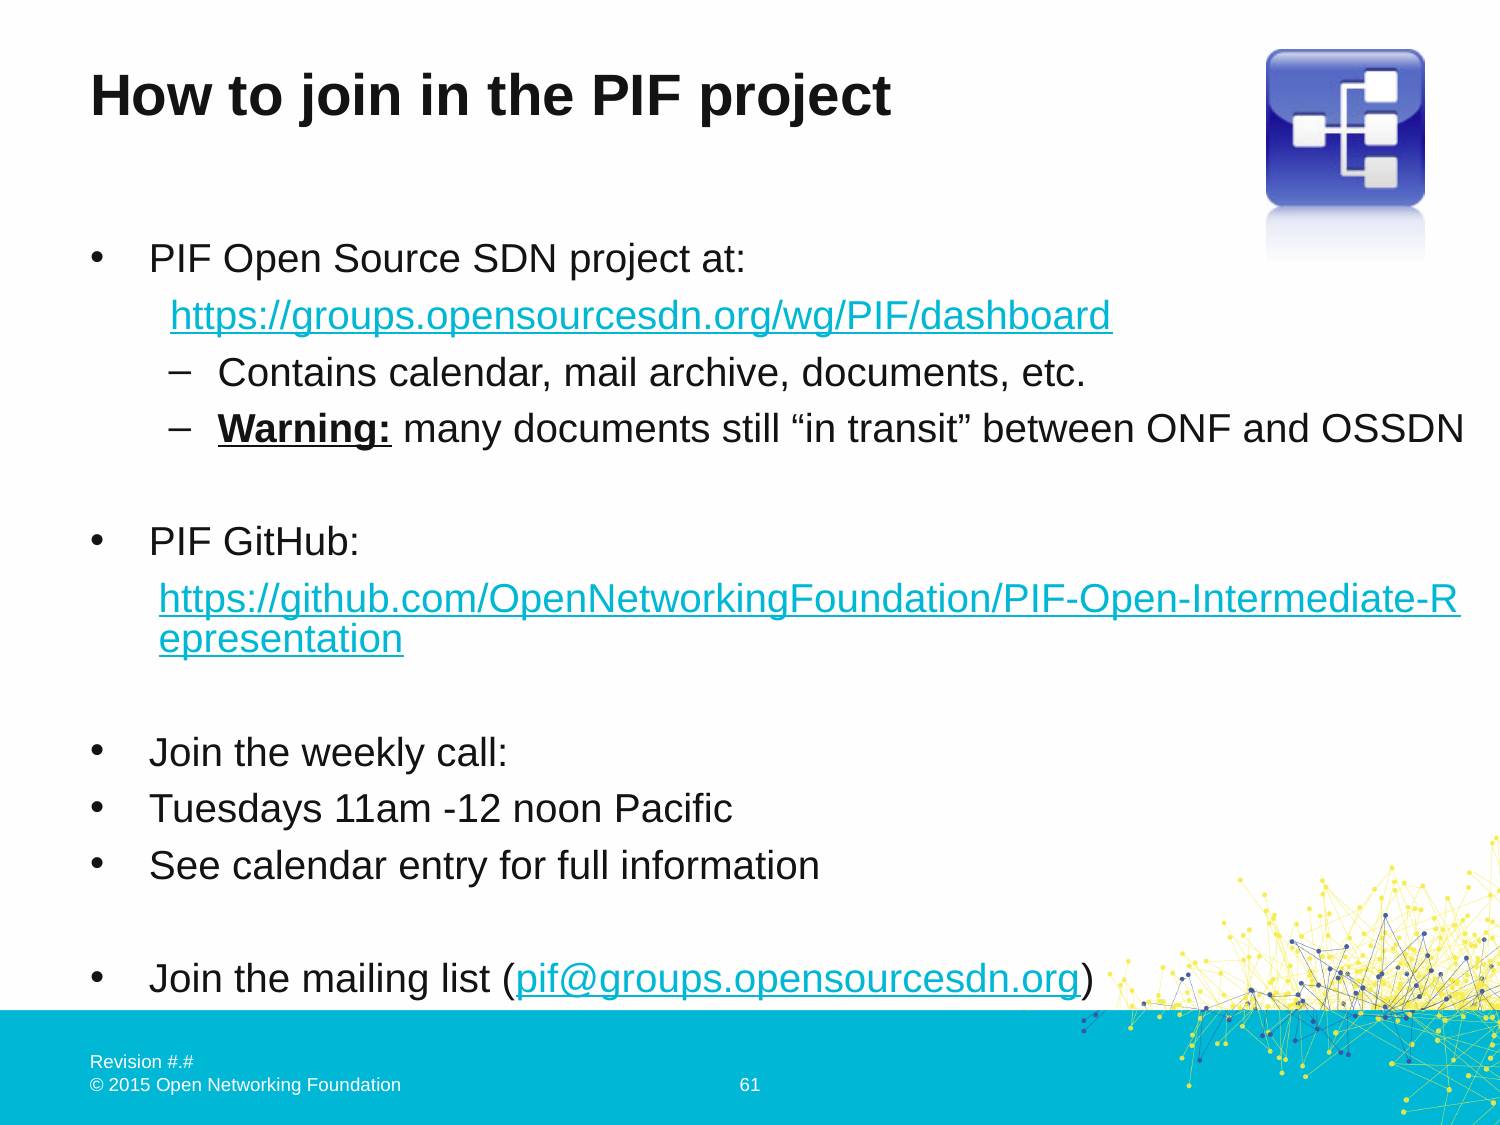

# How to join in the PIF project
PIF Open Source SDN project at:
 https://groups.opensourcesdn.org/wg/PIF/dashboard
Contains calendar, mail archive, documents, etc.
Warning: many documents still “in transit” between ONF and OSSDN

PIF GitHub:
https://github.com/OpenNetworkingFoundation/PIF-Open-Intermediate-Representation

Join the weekly call:
Tuesdays 11am -12 noon Pacific
See calendar entry for full information

Join the mailing list (pif@groups.opensourcesdn.org)
61